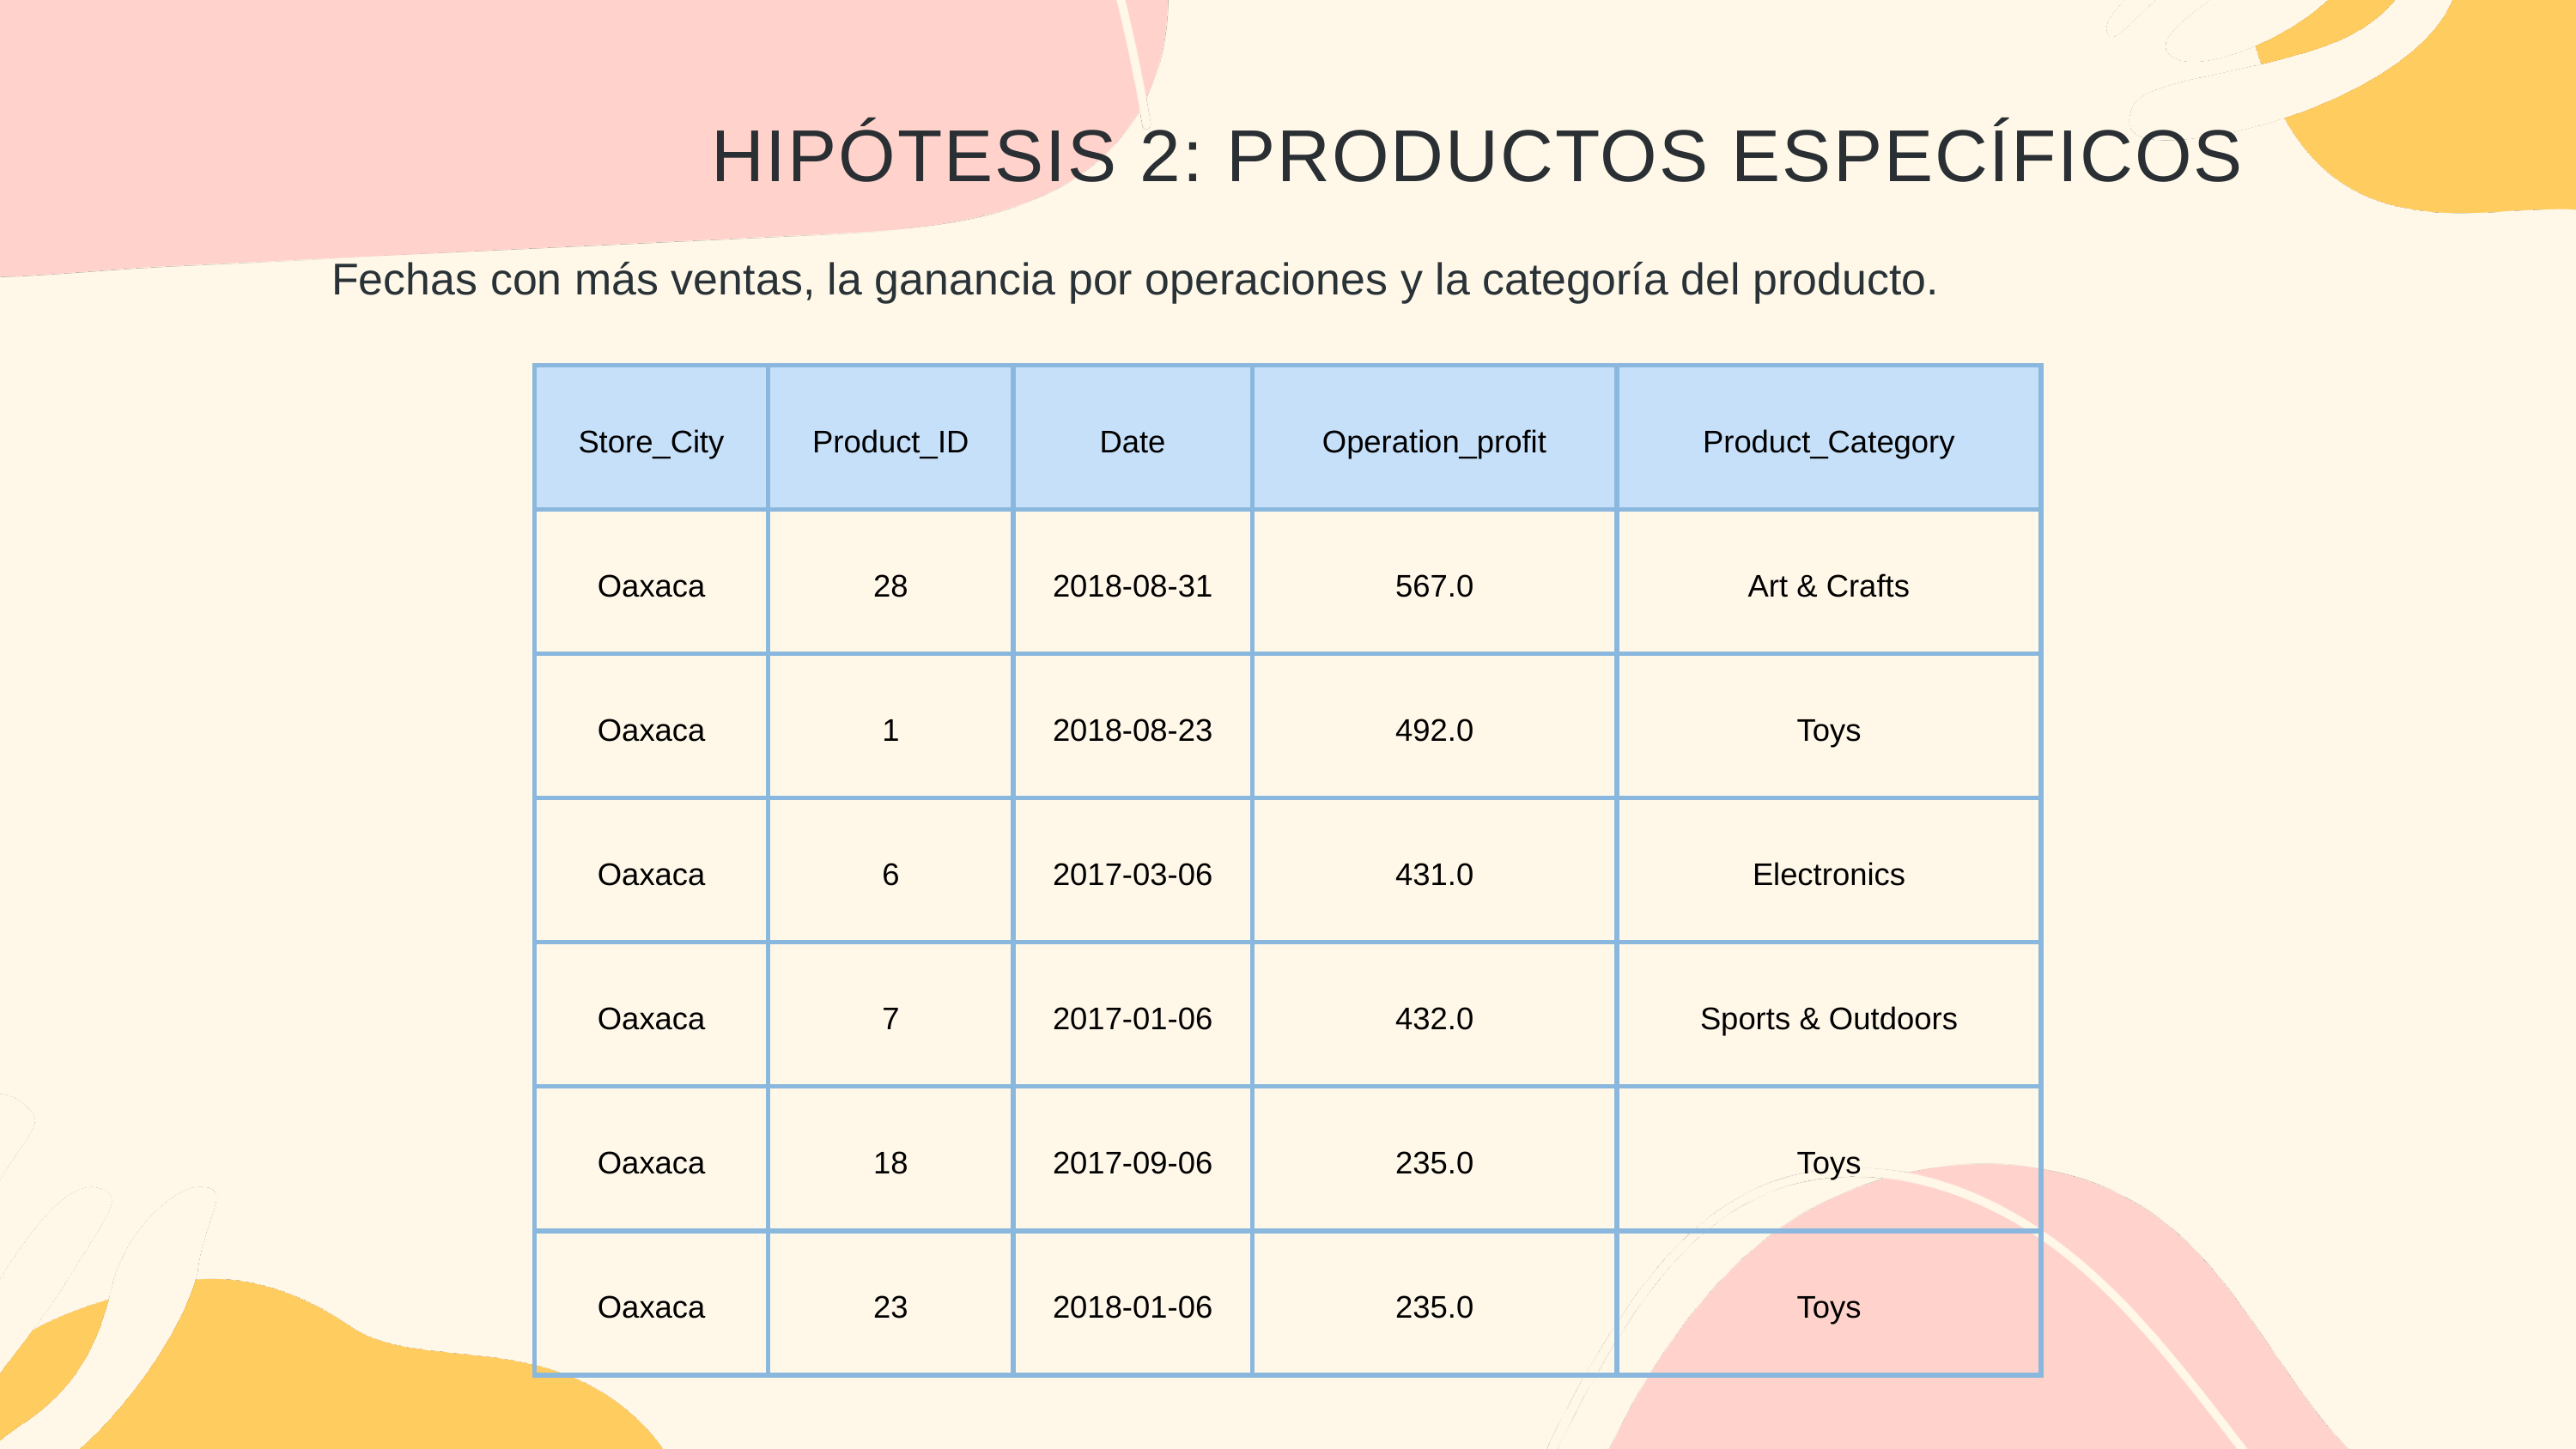

HIPÓTESIS 2: PRODUCTOS ESPECÍFICOS
Fechas con más ventas, la ganancia por operaciones y la categoría del producto.
| Store\_City | Product\_ID | Date | Operation\_profit | Product\_Category |
| --- | --- | --- | --- | --- |
| Oaxaca | 28 | 2018-08-31 | 567.0 | Art & Crafts |
| Oaxaca | 1 | 2018-08-23 | 492.0 | Toys |
| Oaxaca | 6 | 2017-03-06 | 431.0 | Electronics |
| Oaxaca | 7 | 2017-01-06 | 432.0 | Sports & Outdoors |
| Oaxaca | 18 | 2017-09-06 | 235.0 | Toys |
| Oaxaca | 23 | 2018-01-06 | 235.0 | Toys |